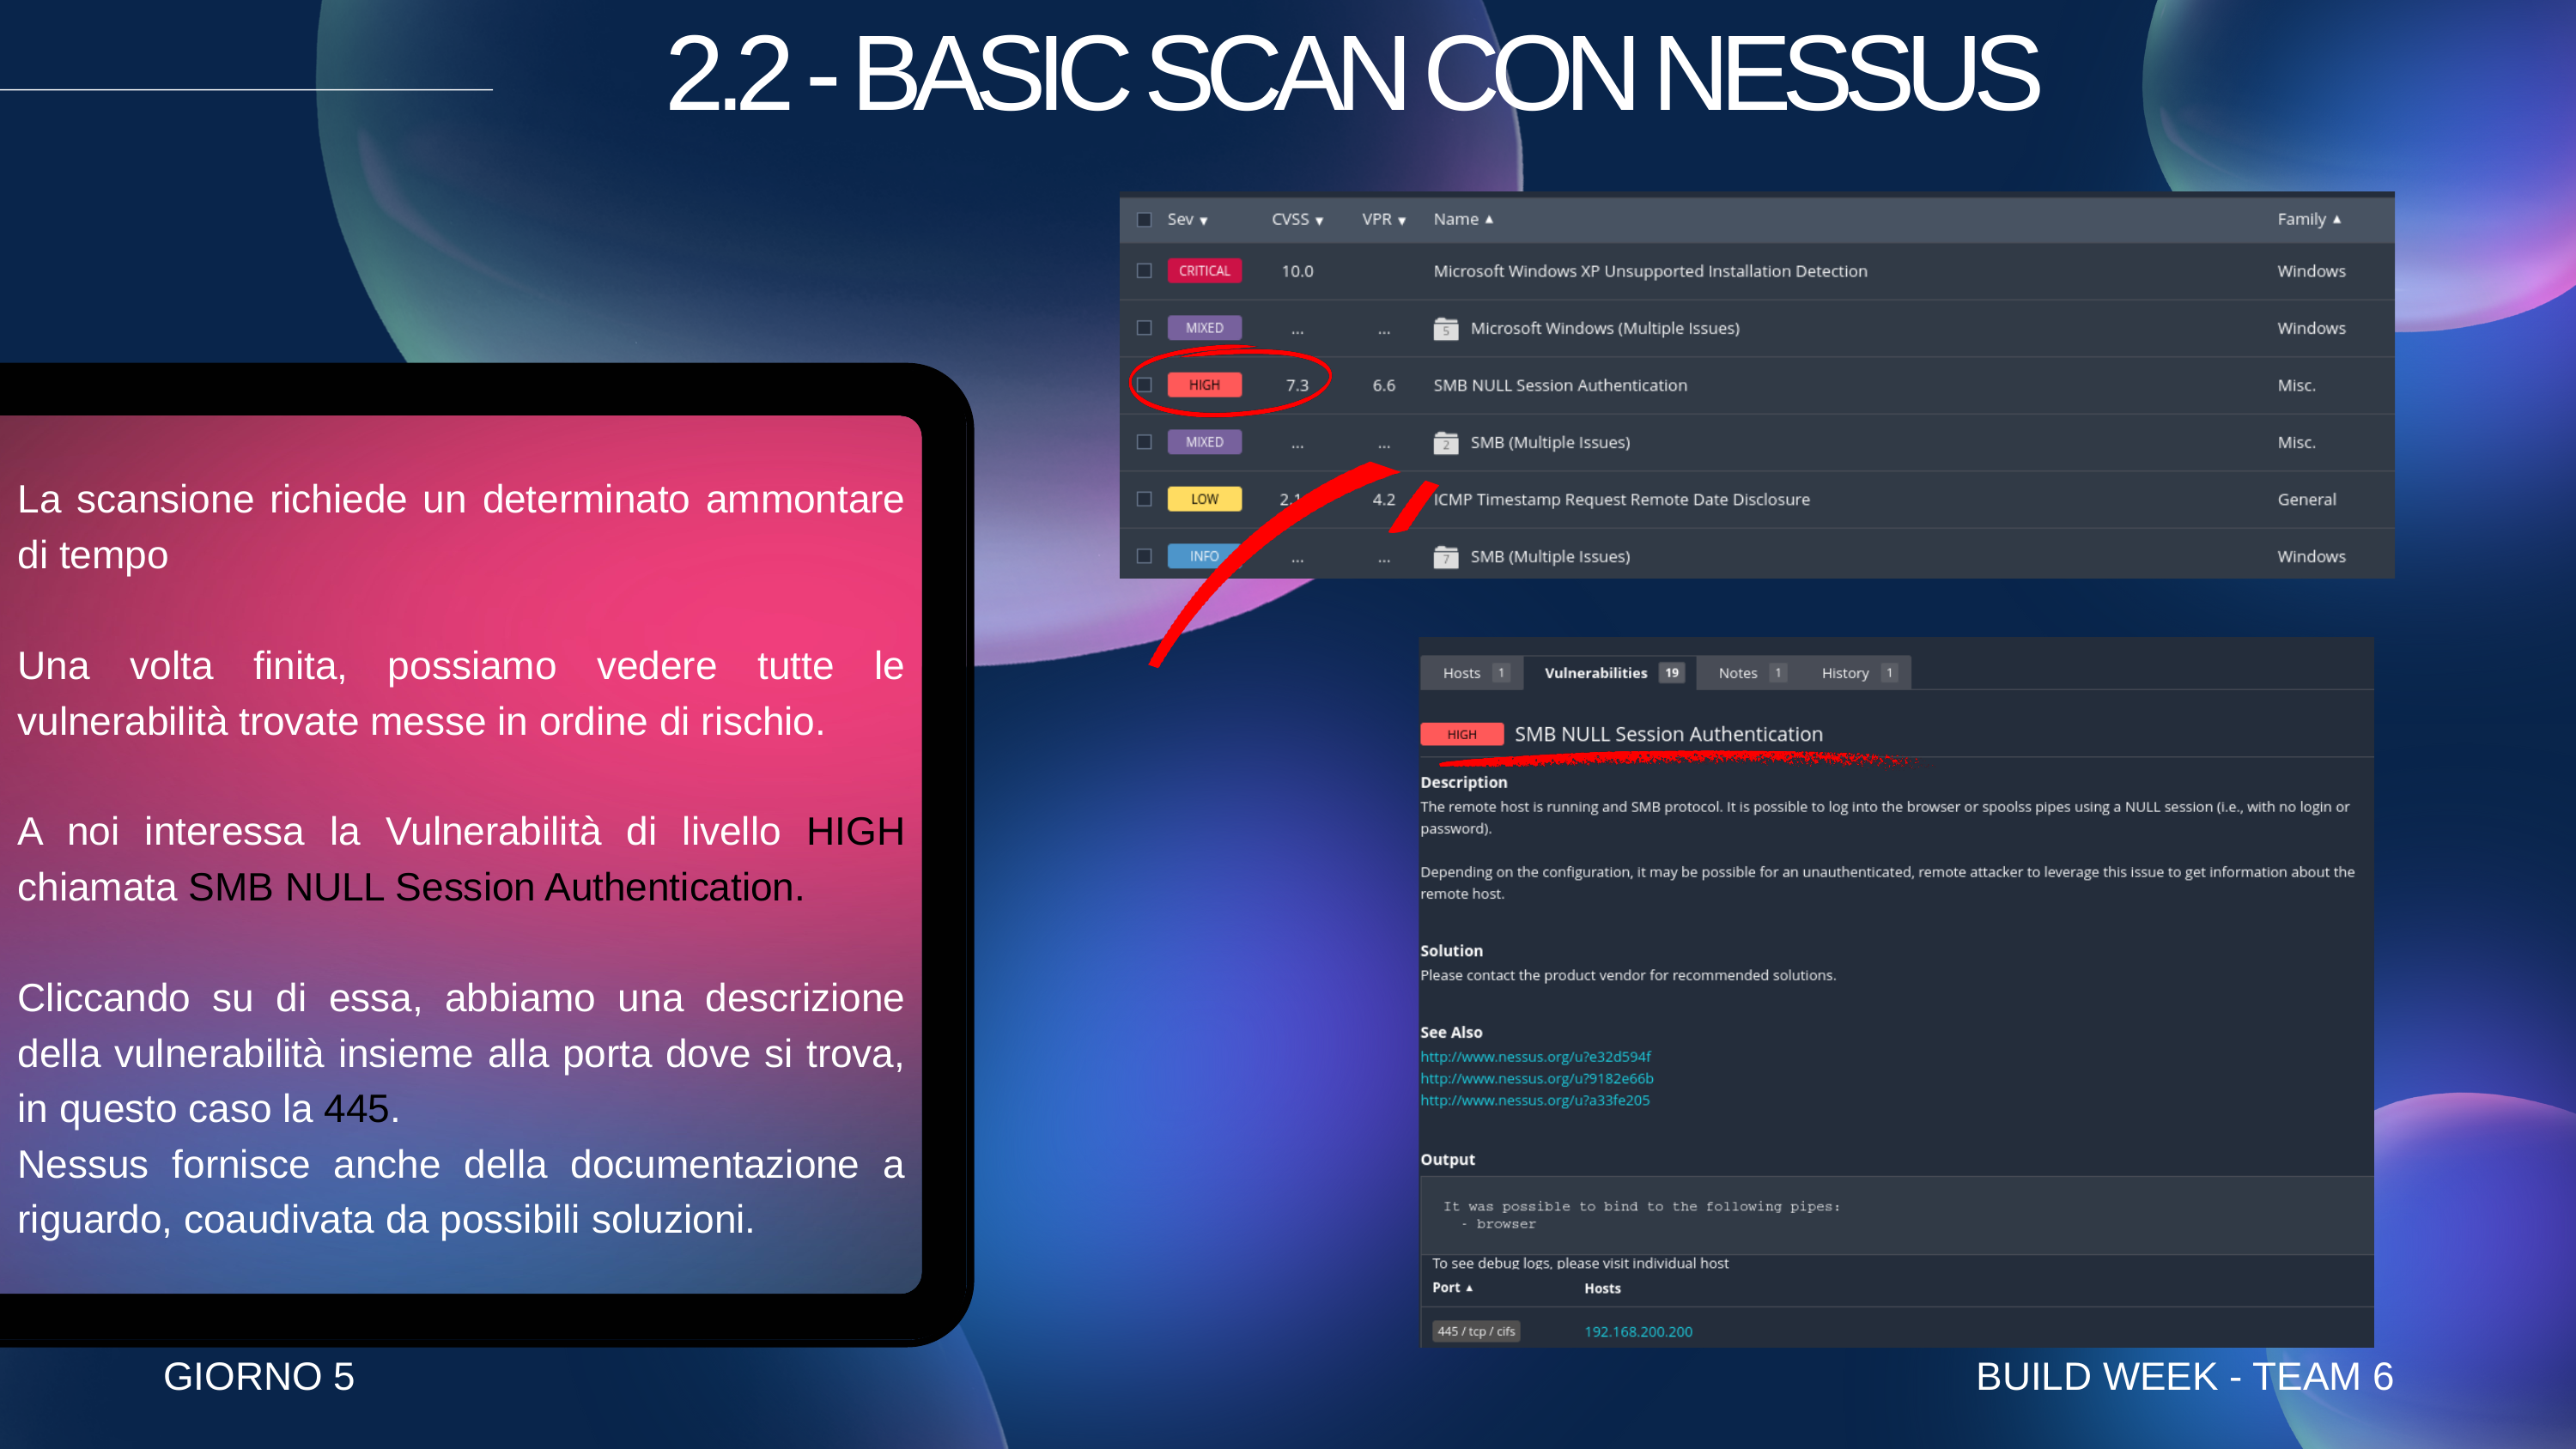

2.2 - BASIC SCAN CON NESSUS

La scansione richiede un determinato ammontare di tempo

Una volta finita, possiamo vedere tutte le vulnerabilità trovate messe in ordine di rischio.

A noi interessa la Vulnerabilità di livello HIGH chiamata SMB NULL Session Authentication.

Cliccando su di essa, abbiamo una descrizione della vulnerabilità insieme alla porta dove si trova, in questo caso la 445.
Nessus fornisce anche della documentazione a riguardo, coaudivata da possibili soluzioni.

GIORNO 5
BUILD WEEK - TEAM 6